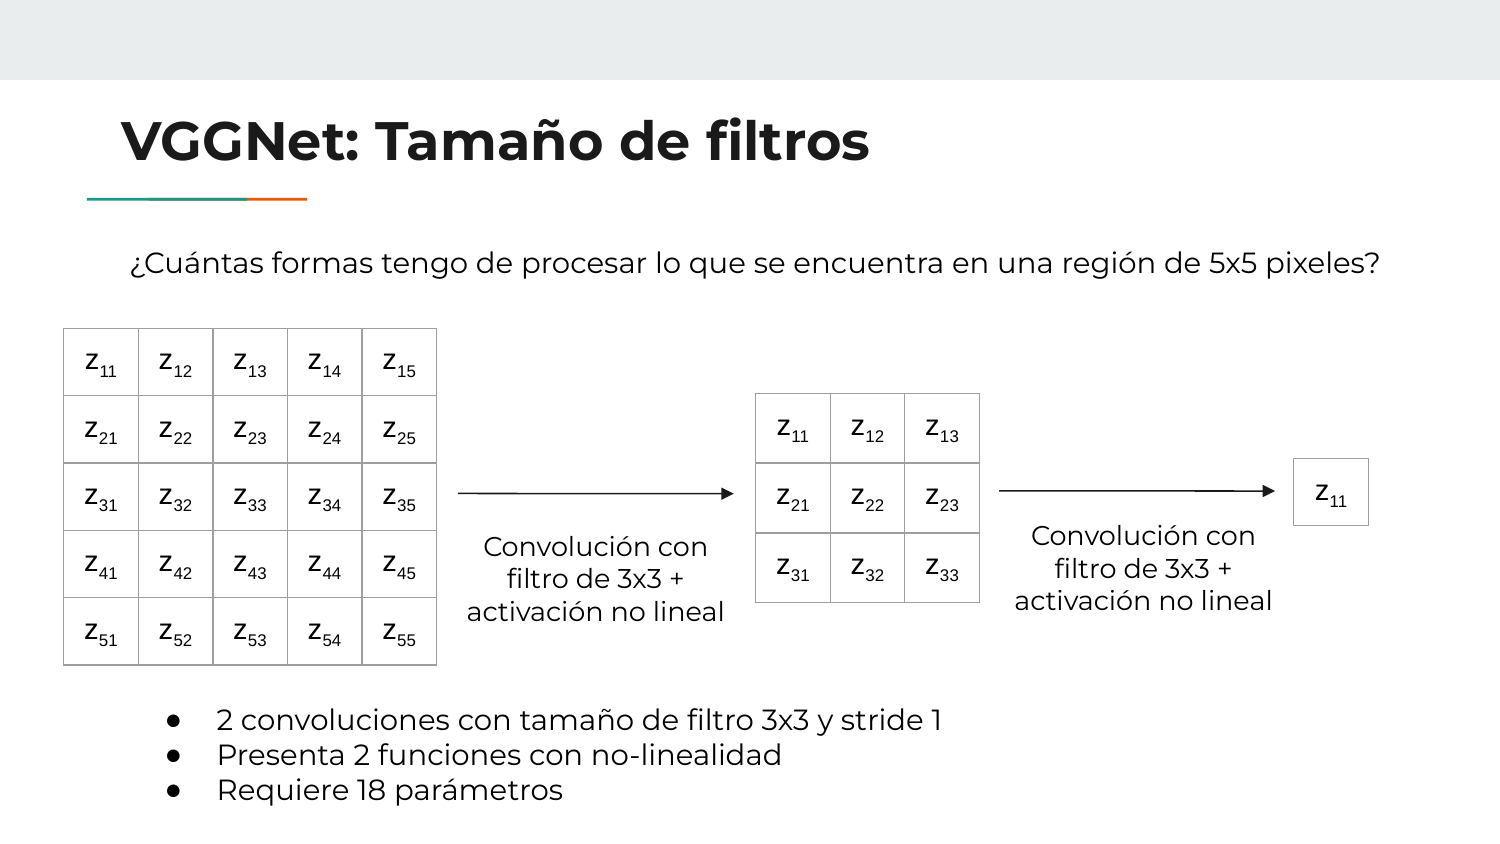

# VGGNet: Tamaño de filtros
¿Cuántas formas tengo de procesar lo que se encuentra en una región de 5x5 pixeles?
| z11 | z12 | z13 | z14 | z15 |
| --- | --- | --- | --- | --- |
| z21 | z22 | z23 | z24 | z25 |
| z31 | z32 | z33 | z34 | z35 |
| z41 | z42 | z43 | z44 | z45 |
| z51 | z52 | z53 | z54 | z55 |
| z11 | z12 | z13 |
| --- | --- | --- |
| z21 | z22 | z23 |
| z31 | z32 | z33 |
| z11 |
| --- |
Convolución con filtro de 3x3 + activación no lineal
Convolución con filtro de 3x3 + activación no lineal
2 convoluciones con tamaño de filtro 3x3 y stride 1
Presenta 2 funciones con no-linealidad
Requiere 18 parámetros